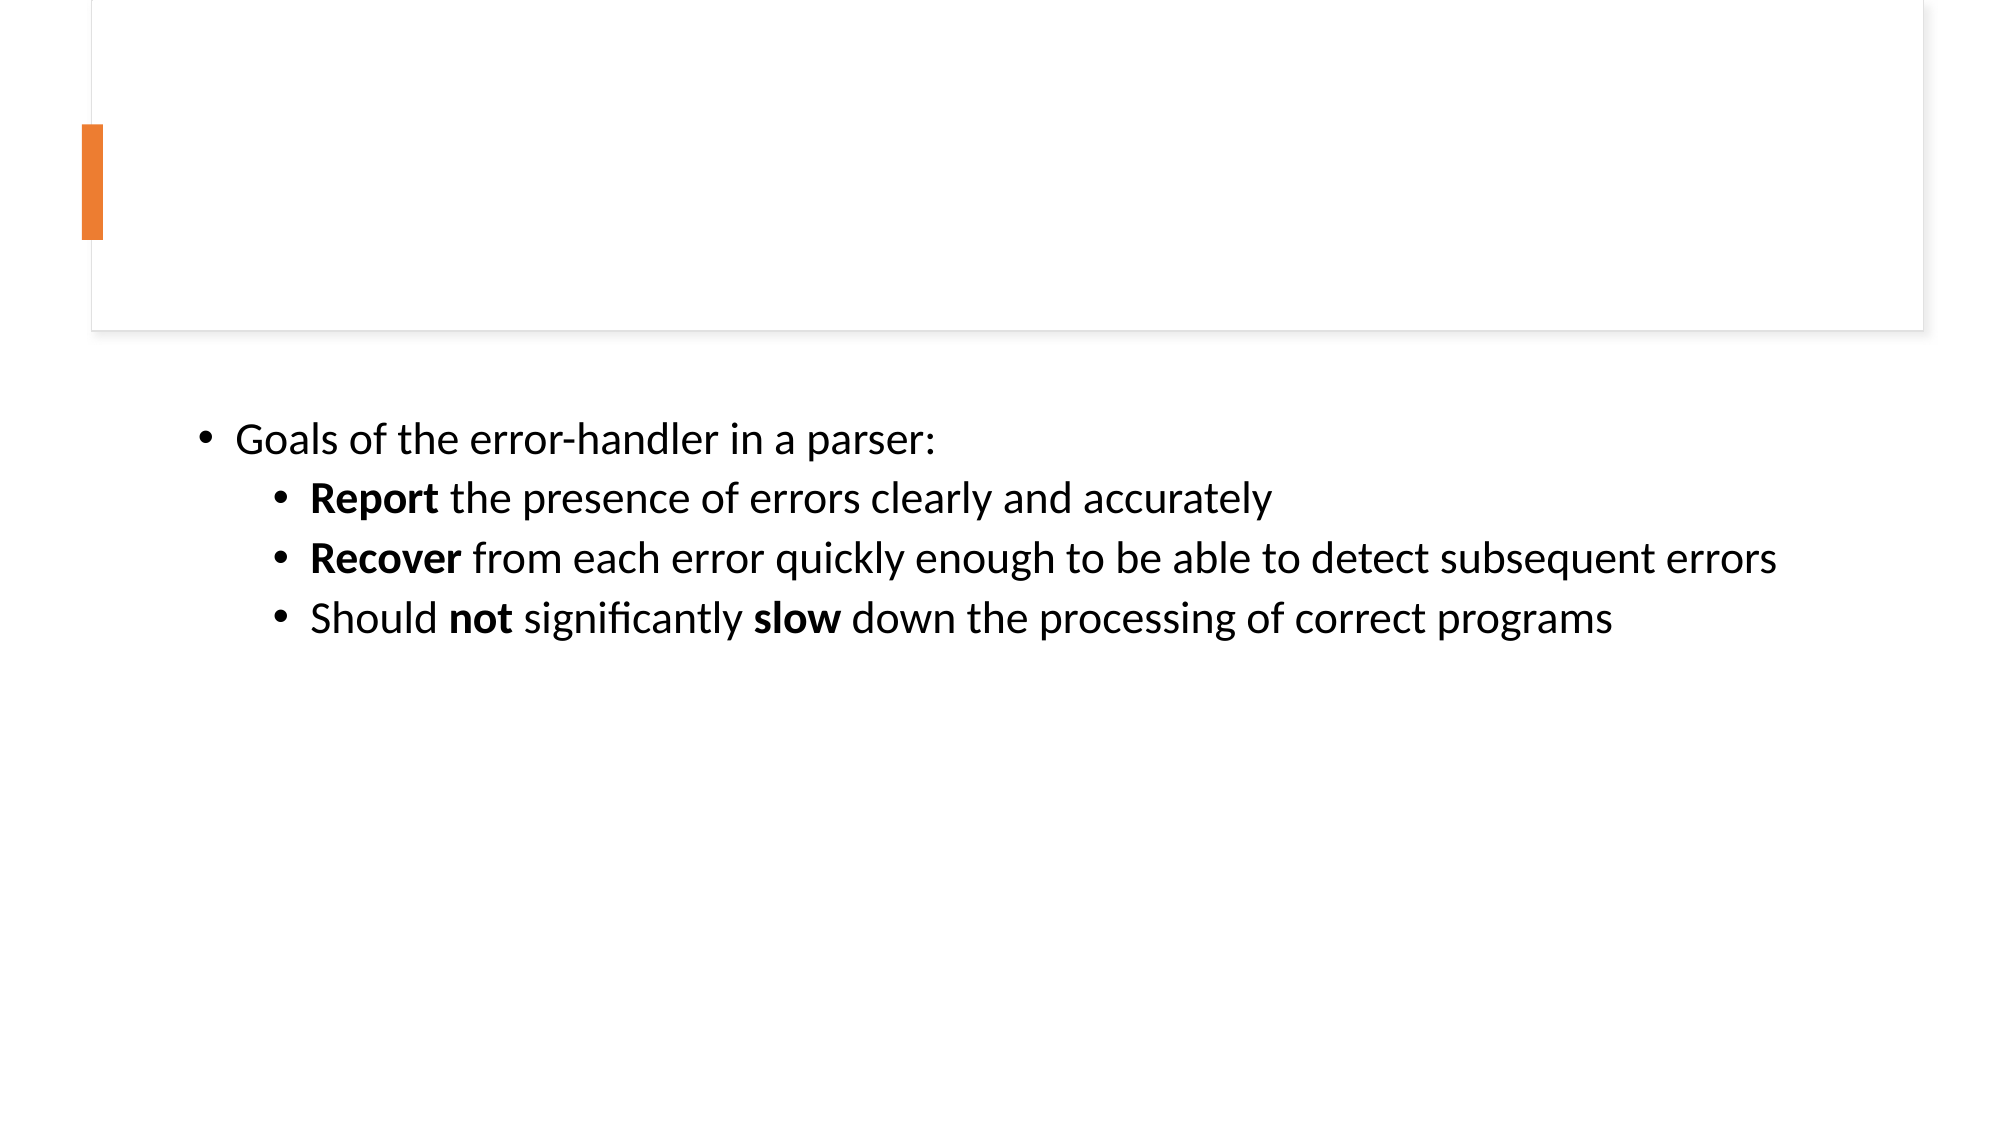

Goals of the error-handler in a parser:
Report the presence of errors clearly and accurately
Recover from each error quickly enough to be able to detect subsequent errors
Should not significantly slow down the processing of correct programs